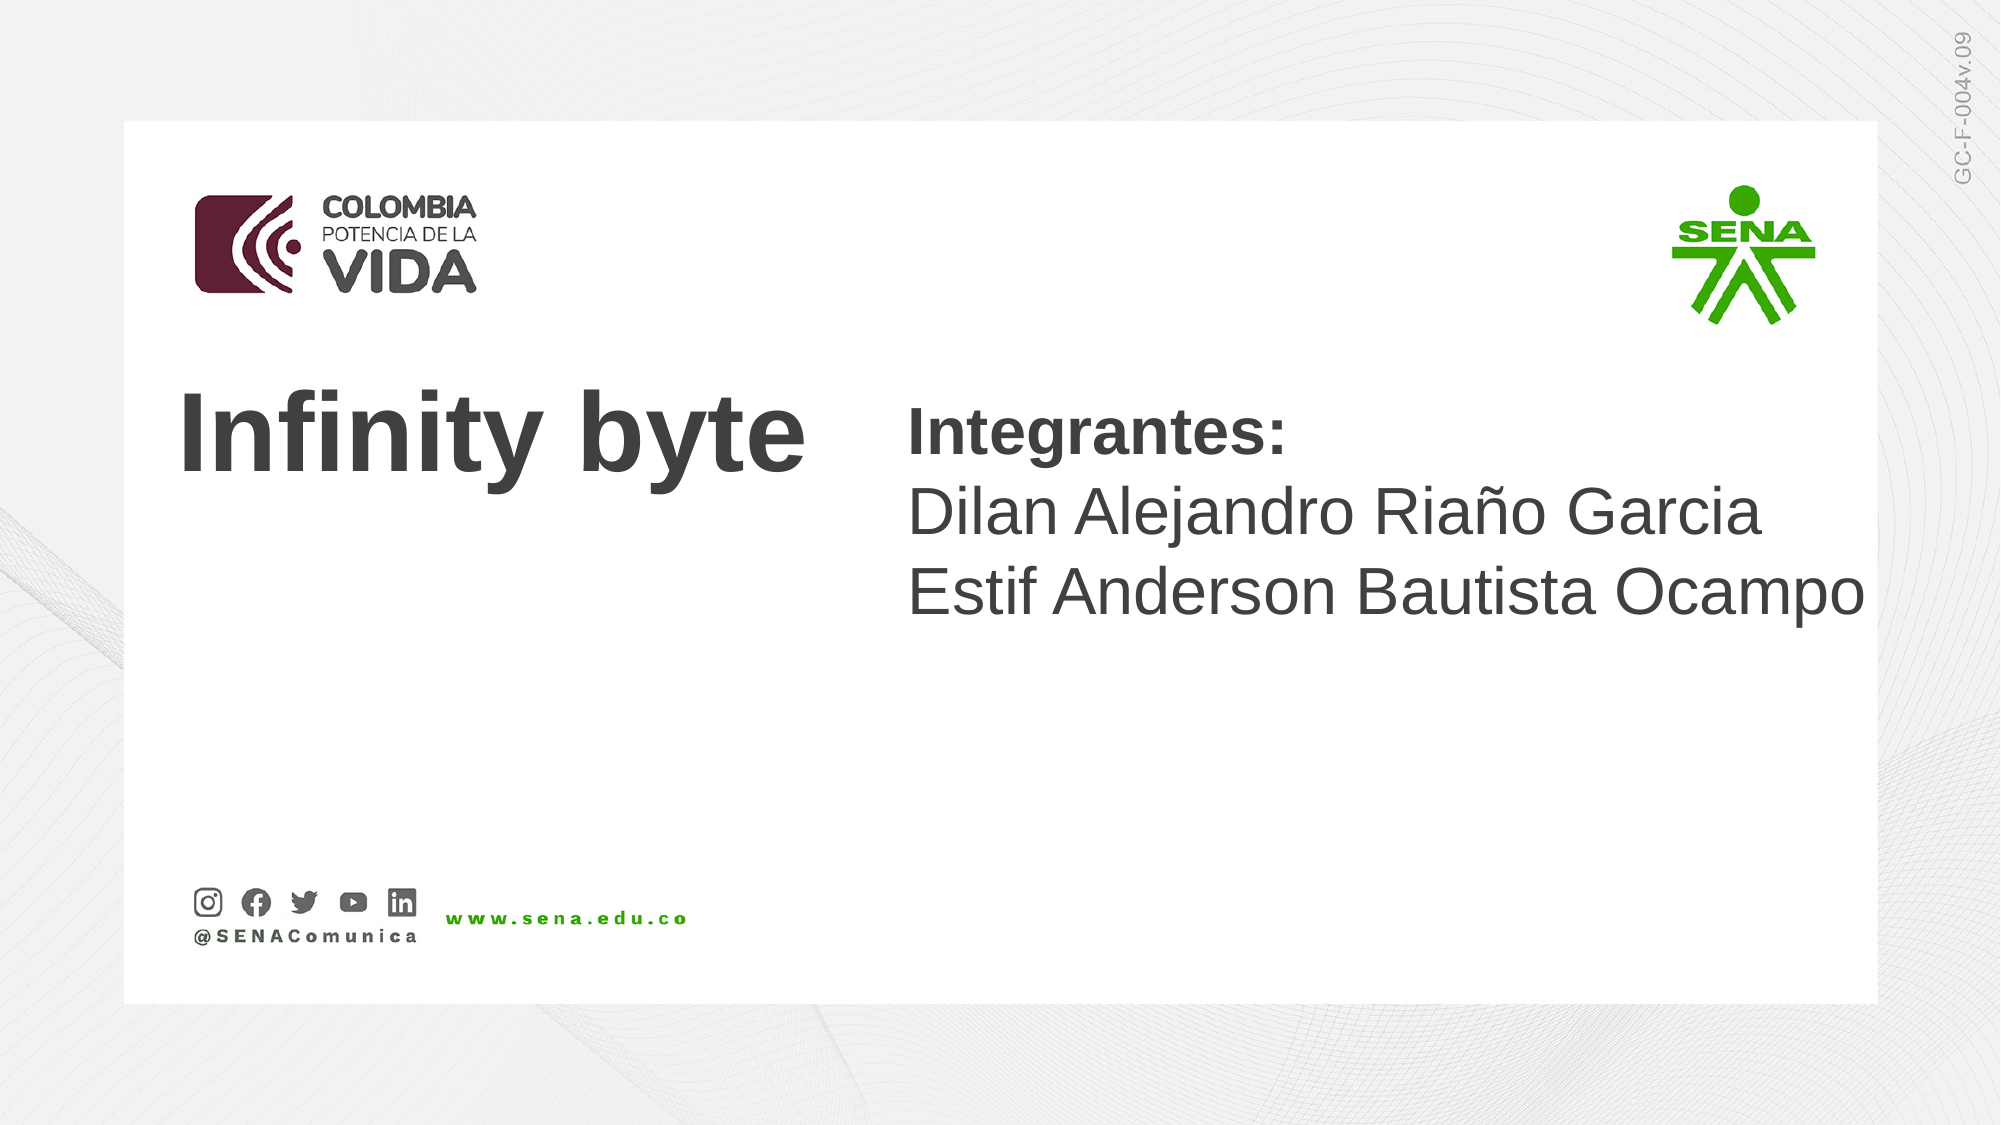

Infinity byte
Integrantes:
Dilan Alejandro Riaño Garcia
Estif Anderson Bautista Ocampo